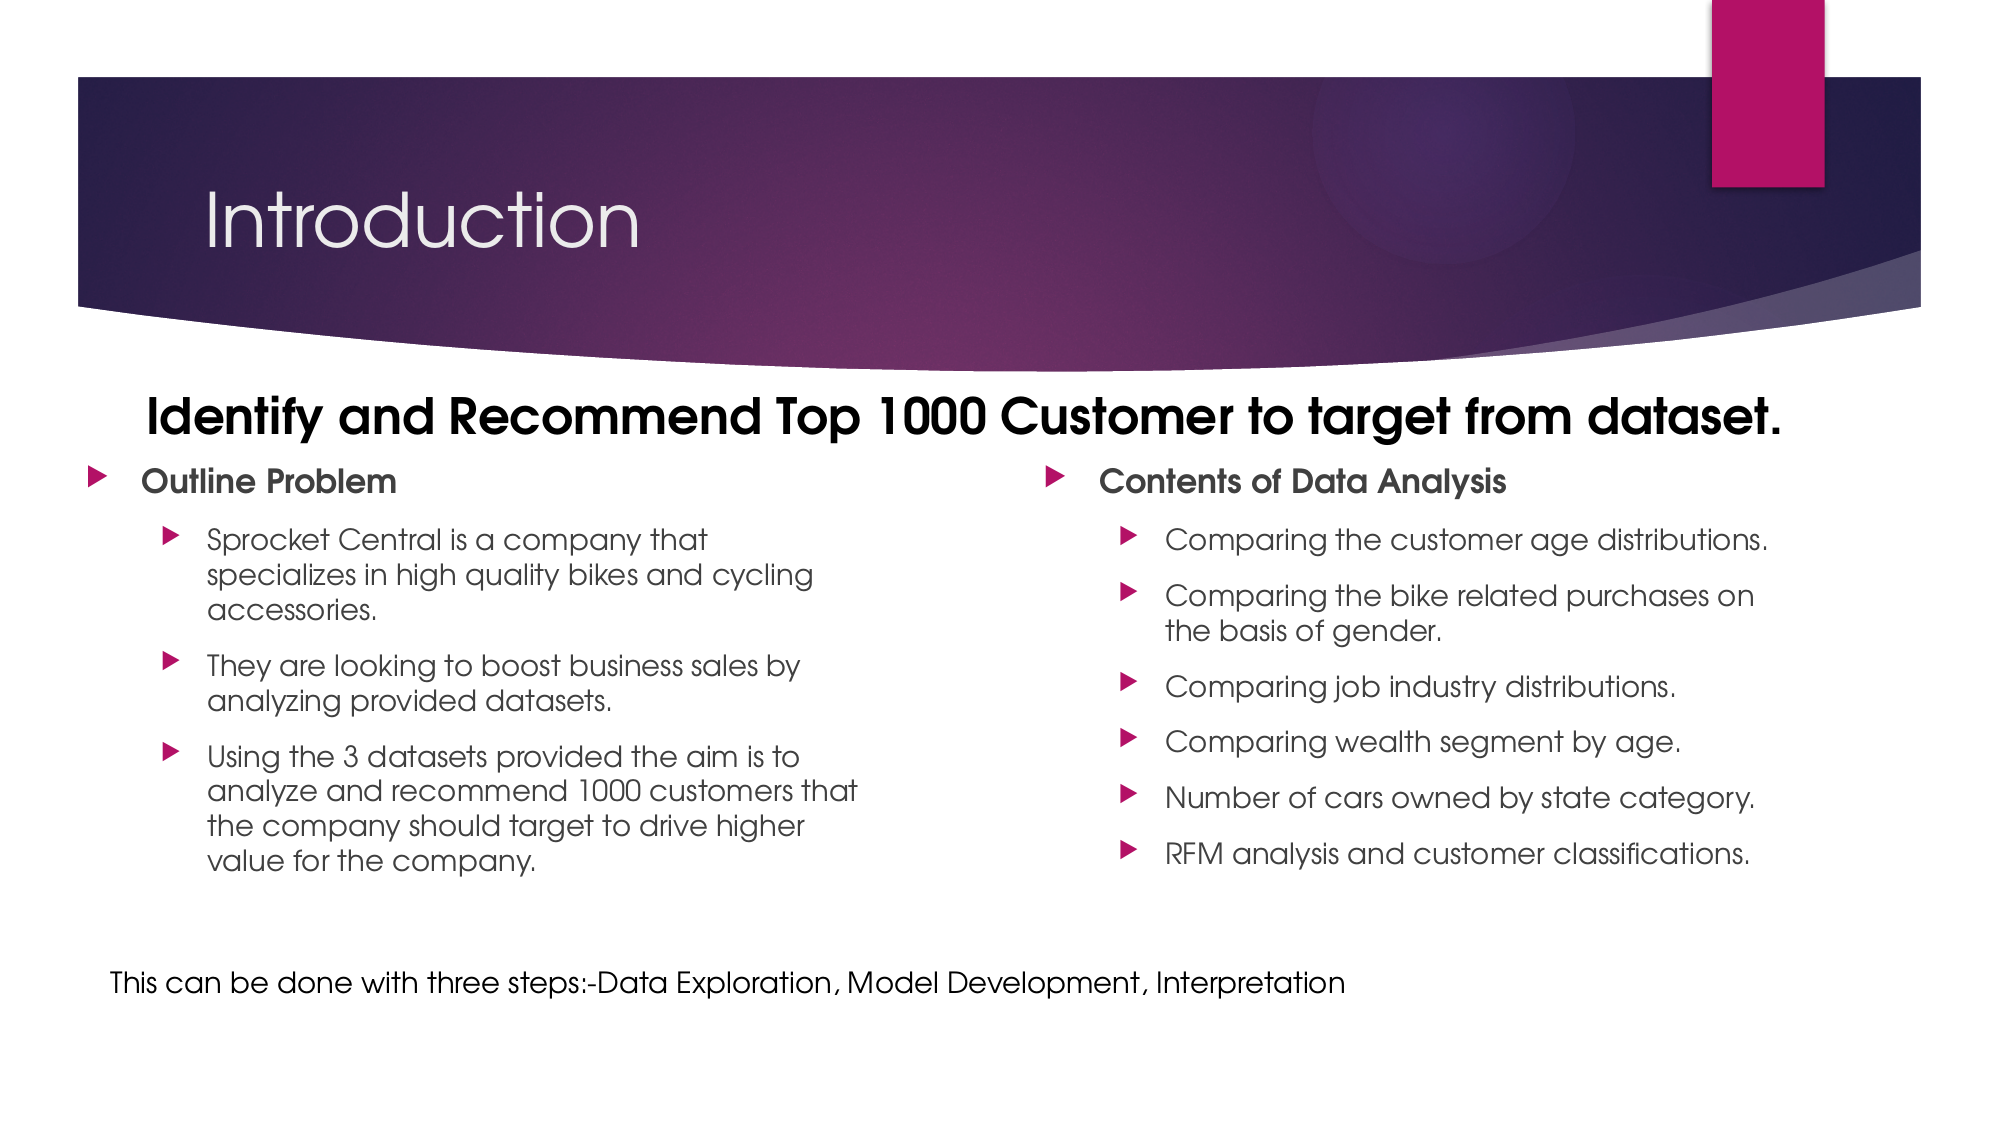

# Introduction
Identify and Recommend Top 1000 Customer to target from dataset.
Outline Problem
Sprocket Central is a company that specializes in high quality bikes and cycling accessories.
They are looking to boost business sales by analyzing provided datasets.
Using the 3 datasets provided the aim is to analyze and recommend 1000 customers that the company should target to drive higher value for the company.

Contents of Data Analysis
Comparing the customer age distributions.
Comparing the bike related purchases on the basis of gender.
Comparing job industry distributions.
Comparing wealth segment by age.
Number of cars owned by state category.
RFM analysis and customer classifications.
This can be done with three steps:-Data Exploration, Model Development, Interpretation